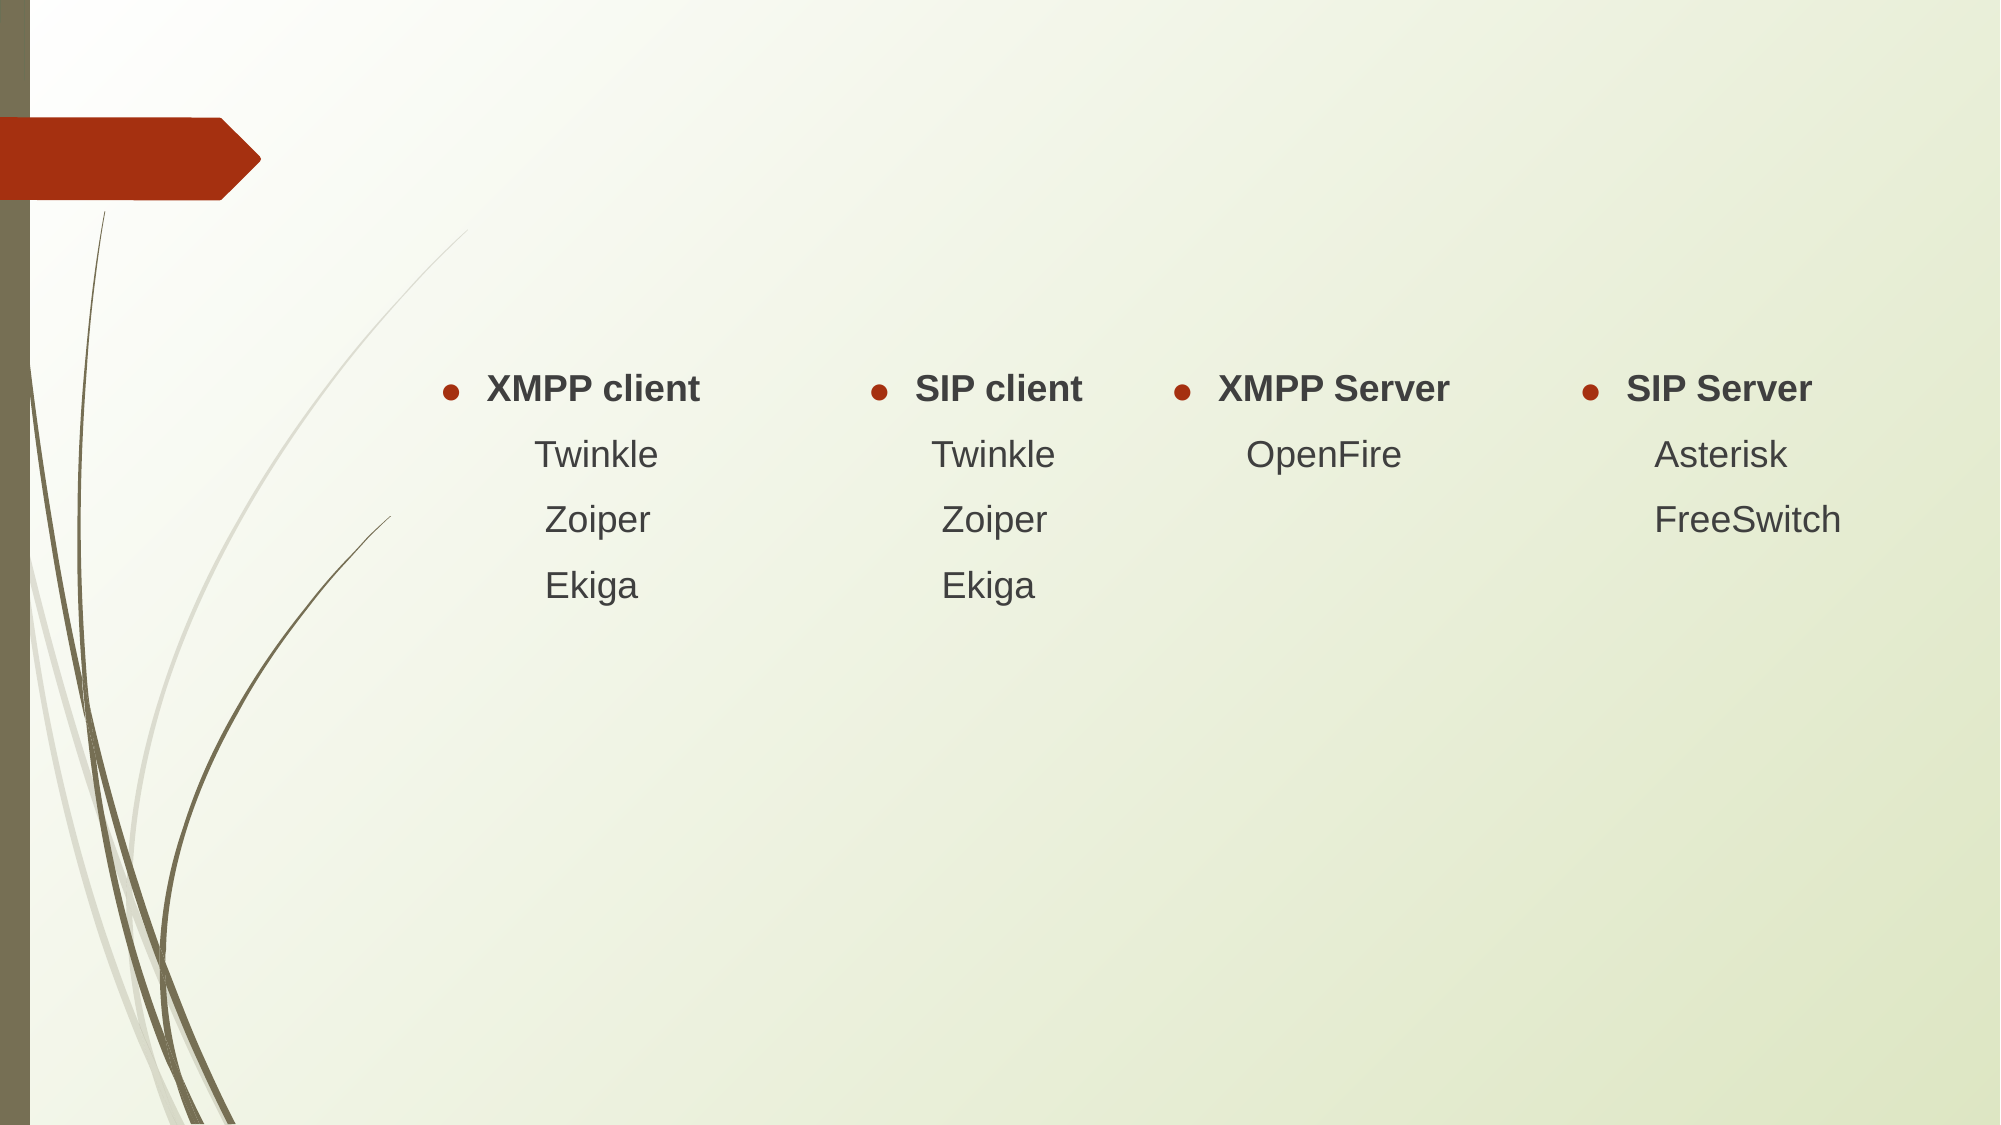

#
XMPP client
         Twinkle
          Zoiper
          Ekiga

SIP client
      Twinkle
       Zoiper
       Ekiga
XMPP Server
OpenFire
SIP Server
Asterisk
FreeSwitch